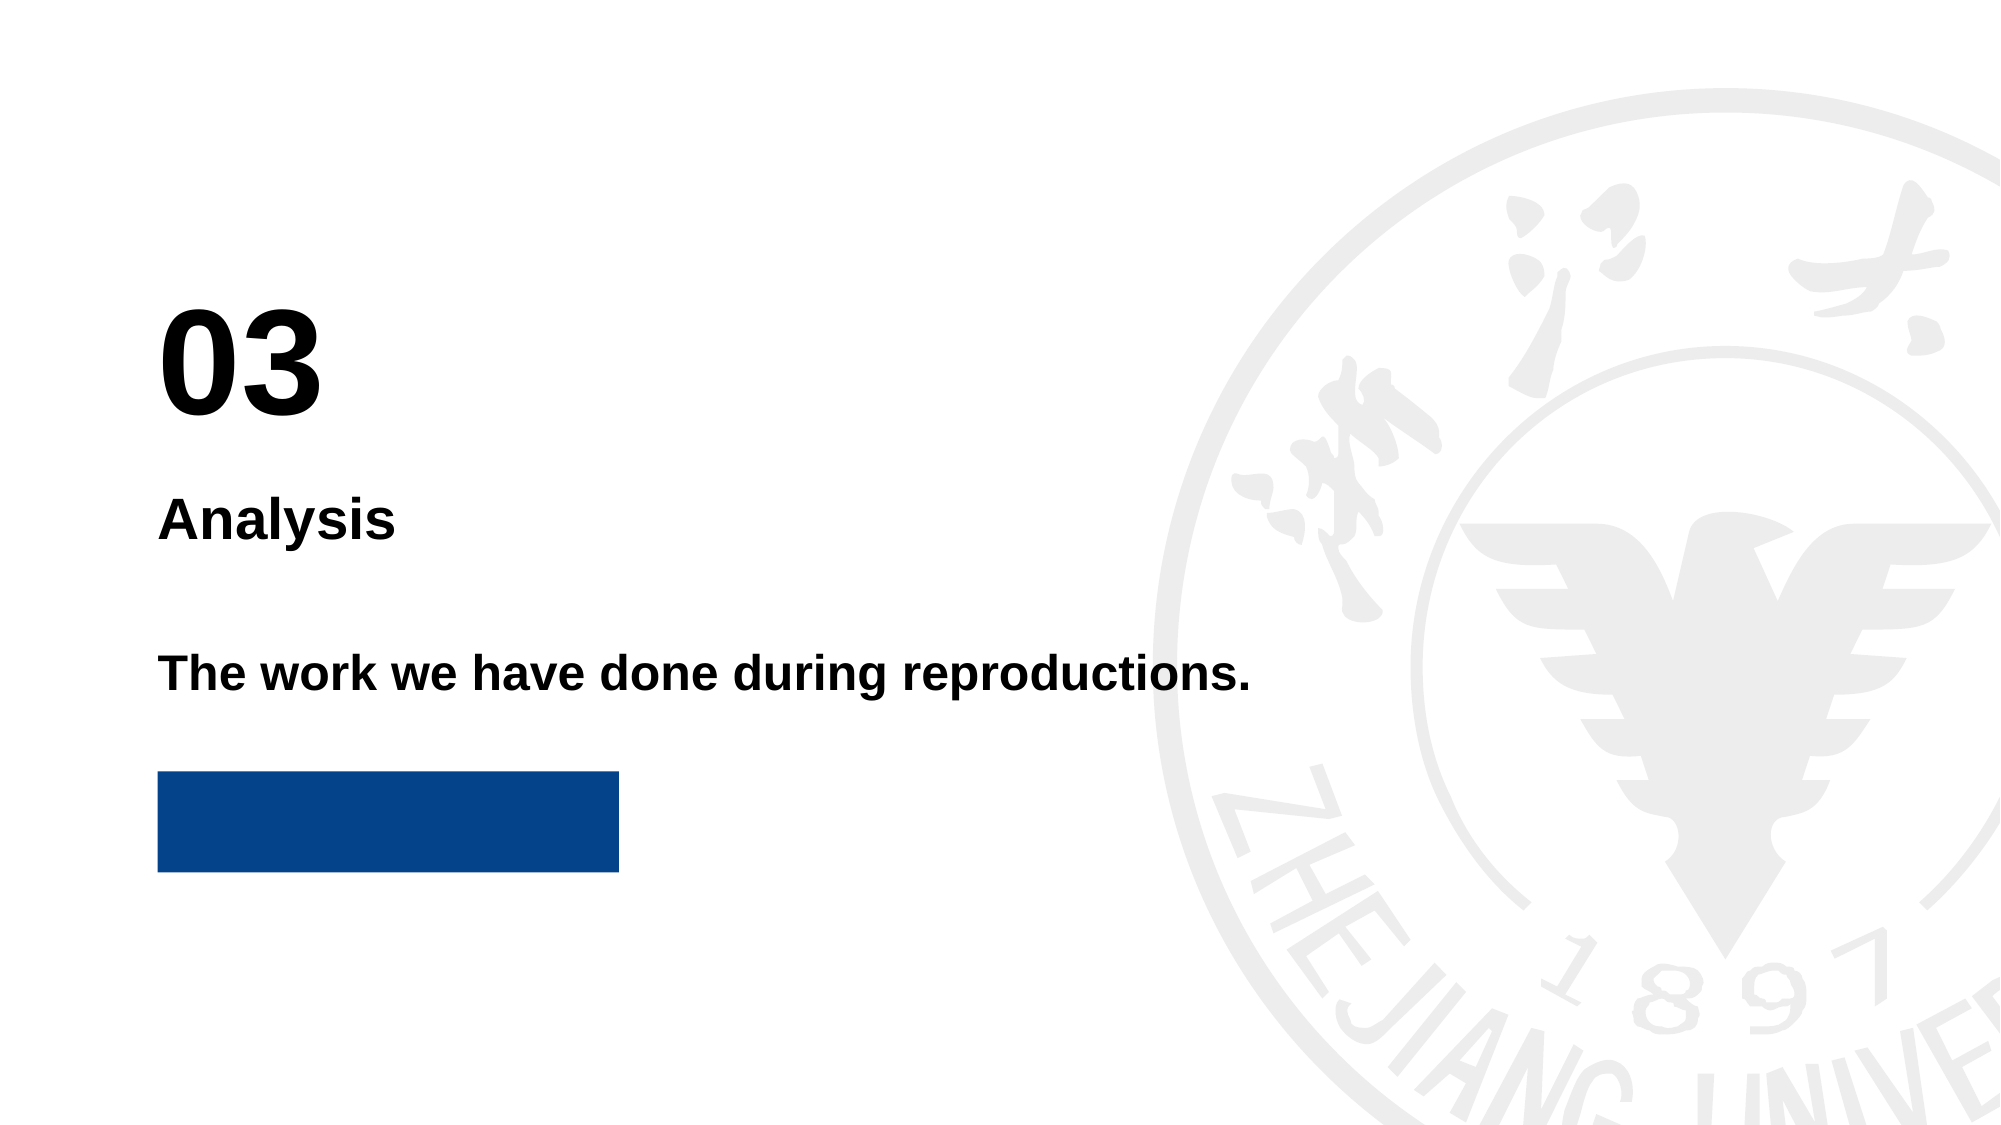

03
Analysis
The work we have done during reproductions.